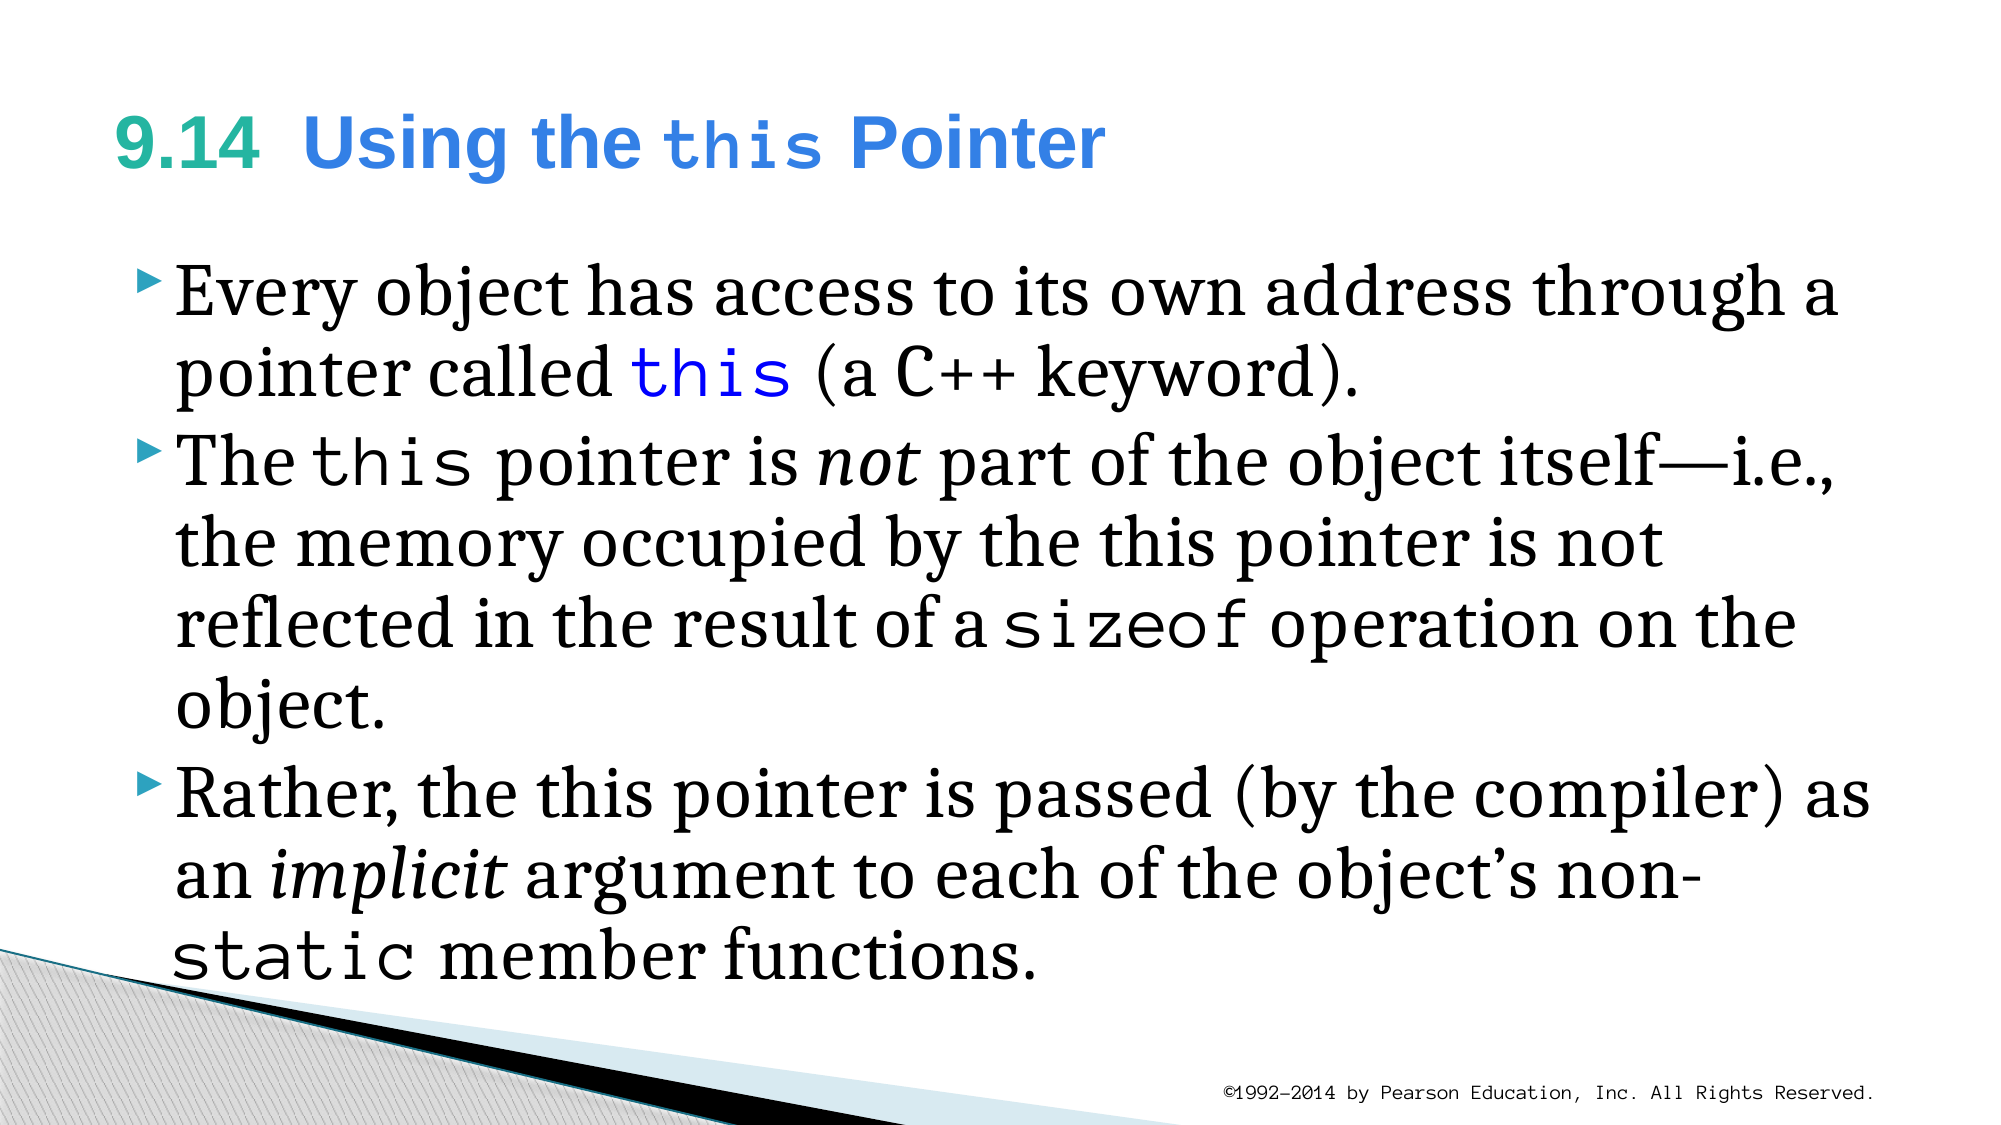

# 9.14  Using the this Pointer
Every object has access to its own address through a pointer called this (a C++ keyword).
The this pointer is not part of the object itself—i.e., the memory occupied by the this pointer is not reflected in the result of a sizeof operation on the object.
Rather, the this pointer is passed (by the compiler) as an implicit argument to each of the object’s non-static member functions.
©1992-2014 by Pearson Education, Inc. All Rights Reserved.